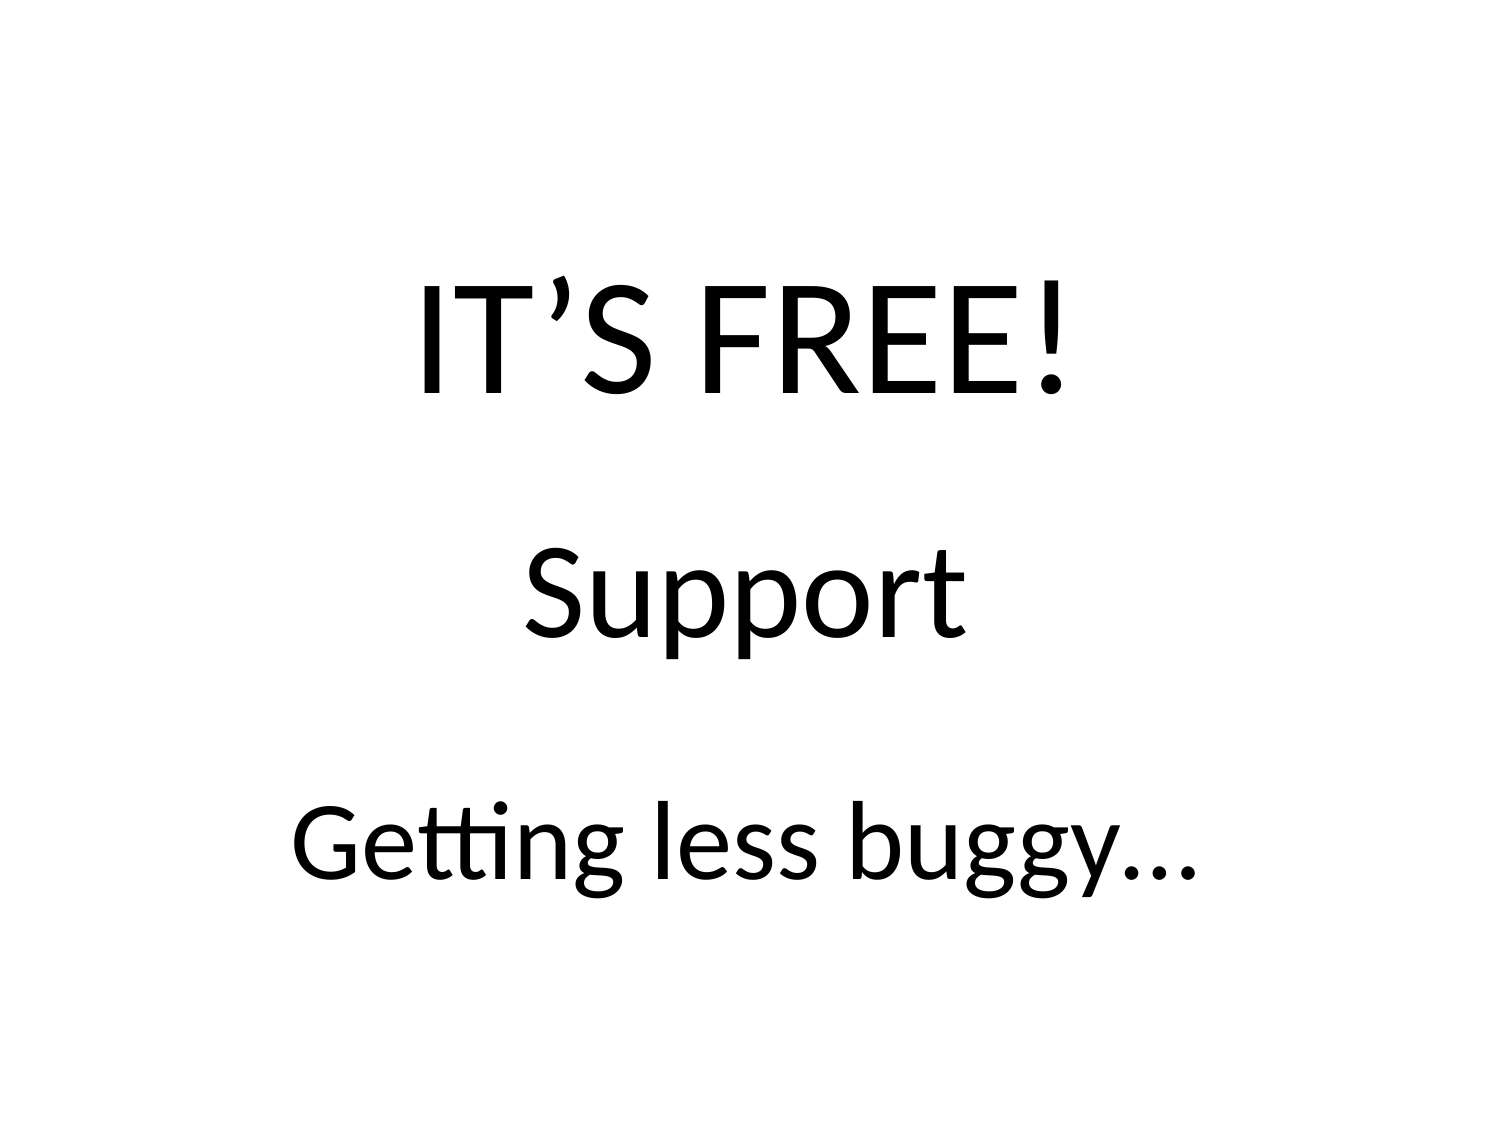

# IT’S FREE!
Support
Getting less buggy…